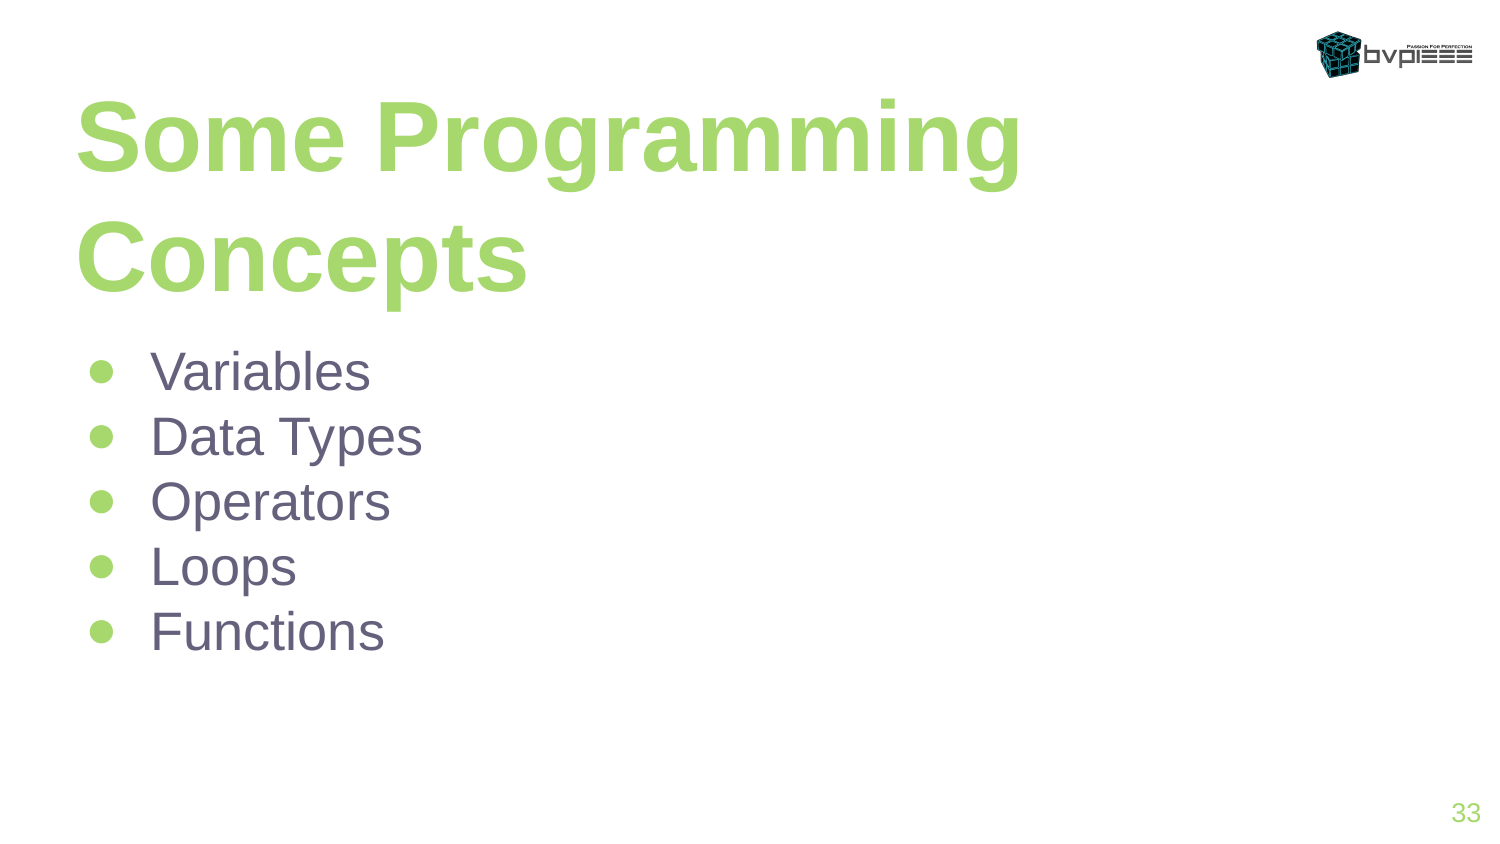

Some Programming Concepts
Variables
Data Types
Operators
Loops
Functions

33